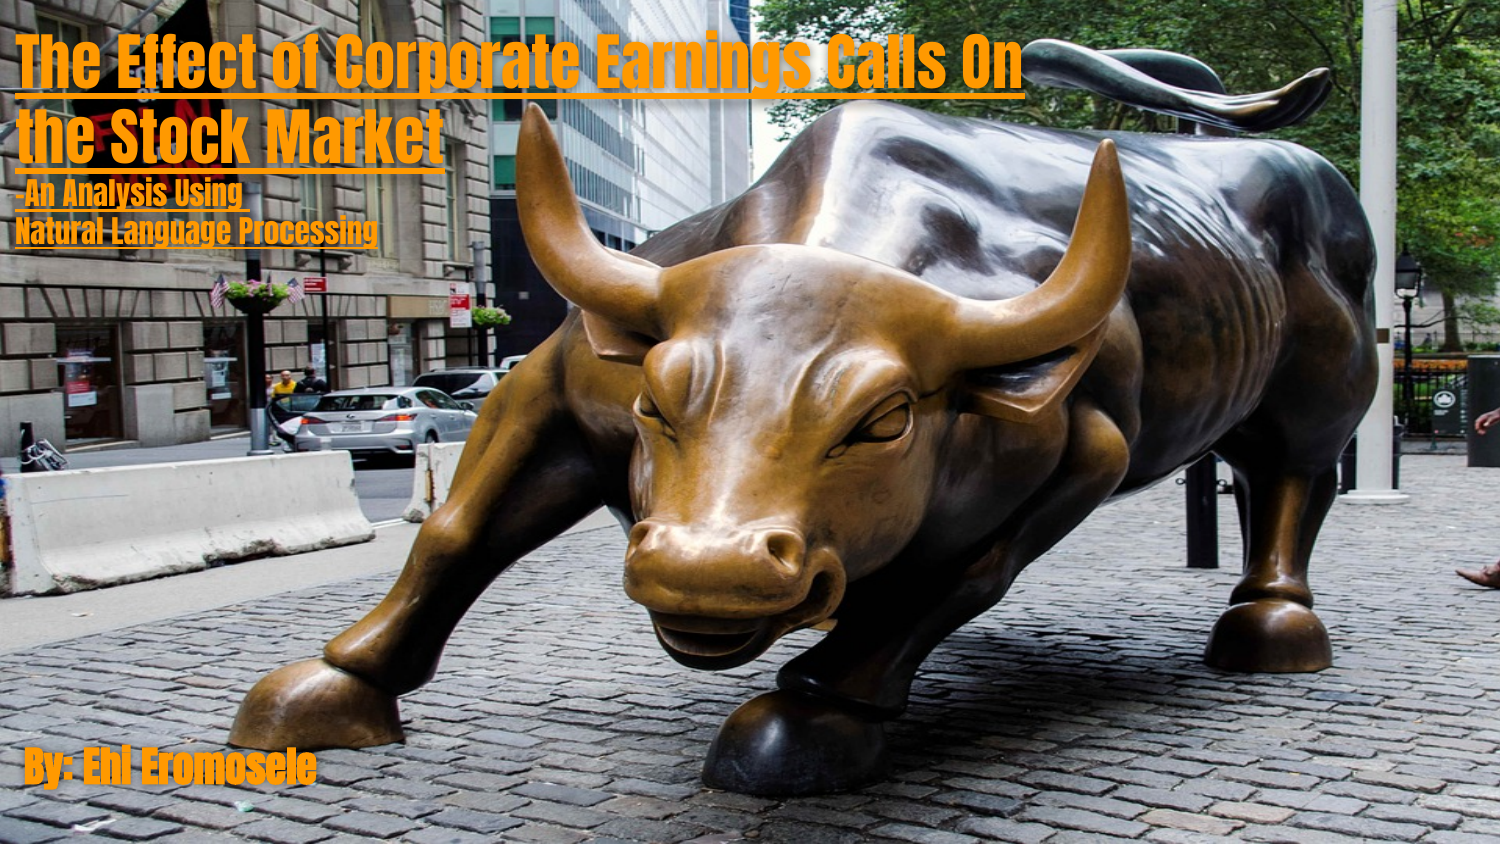

# The Effect of Corporate Earnings Calls On the Stock Market
-An Analysis Using
Natural Language Processing
By: Ehi Eromosele